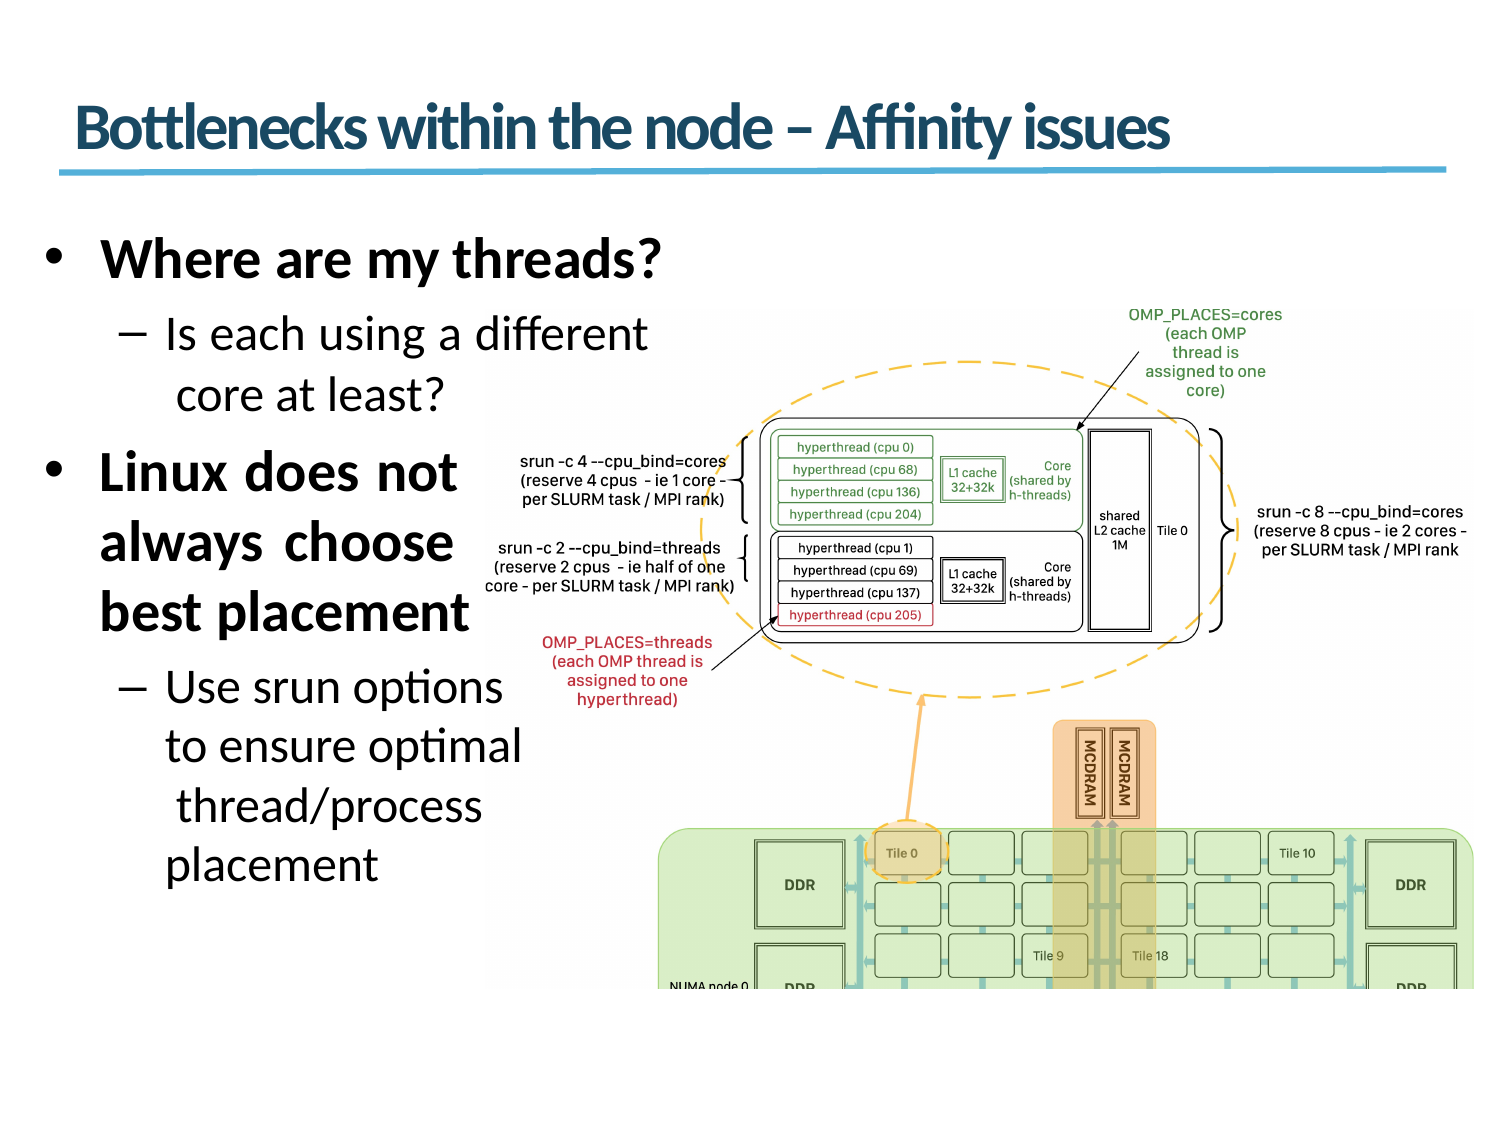

# Bottlenecks within the node – Affinity issues
Where are my threads?
Is each using a diﬀerent  core at least?
Linux does not  always choose  best placement
Use srun options  to ensure optimal  thread/process  placement